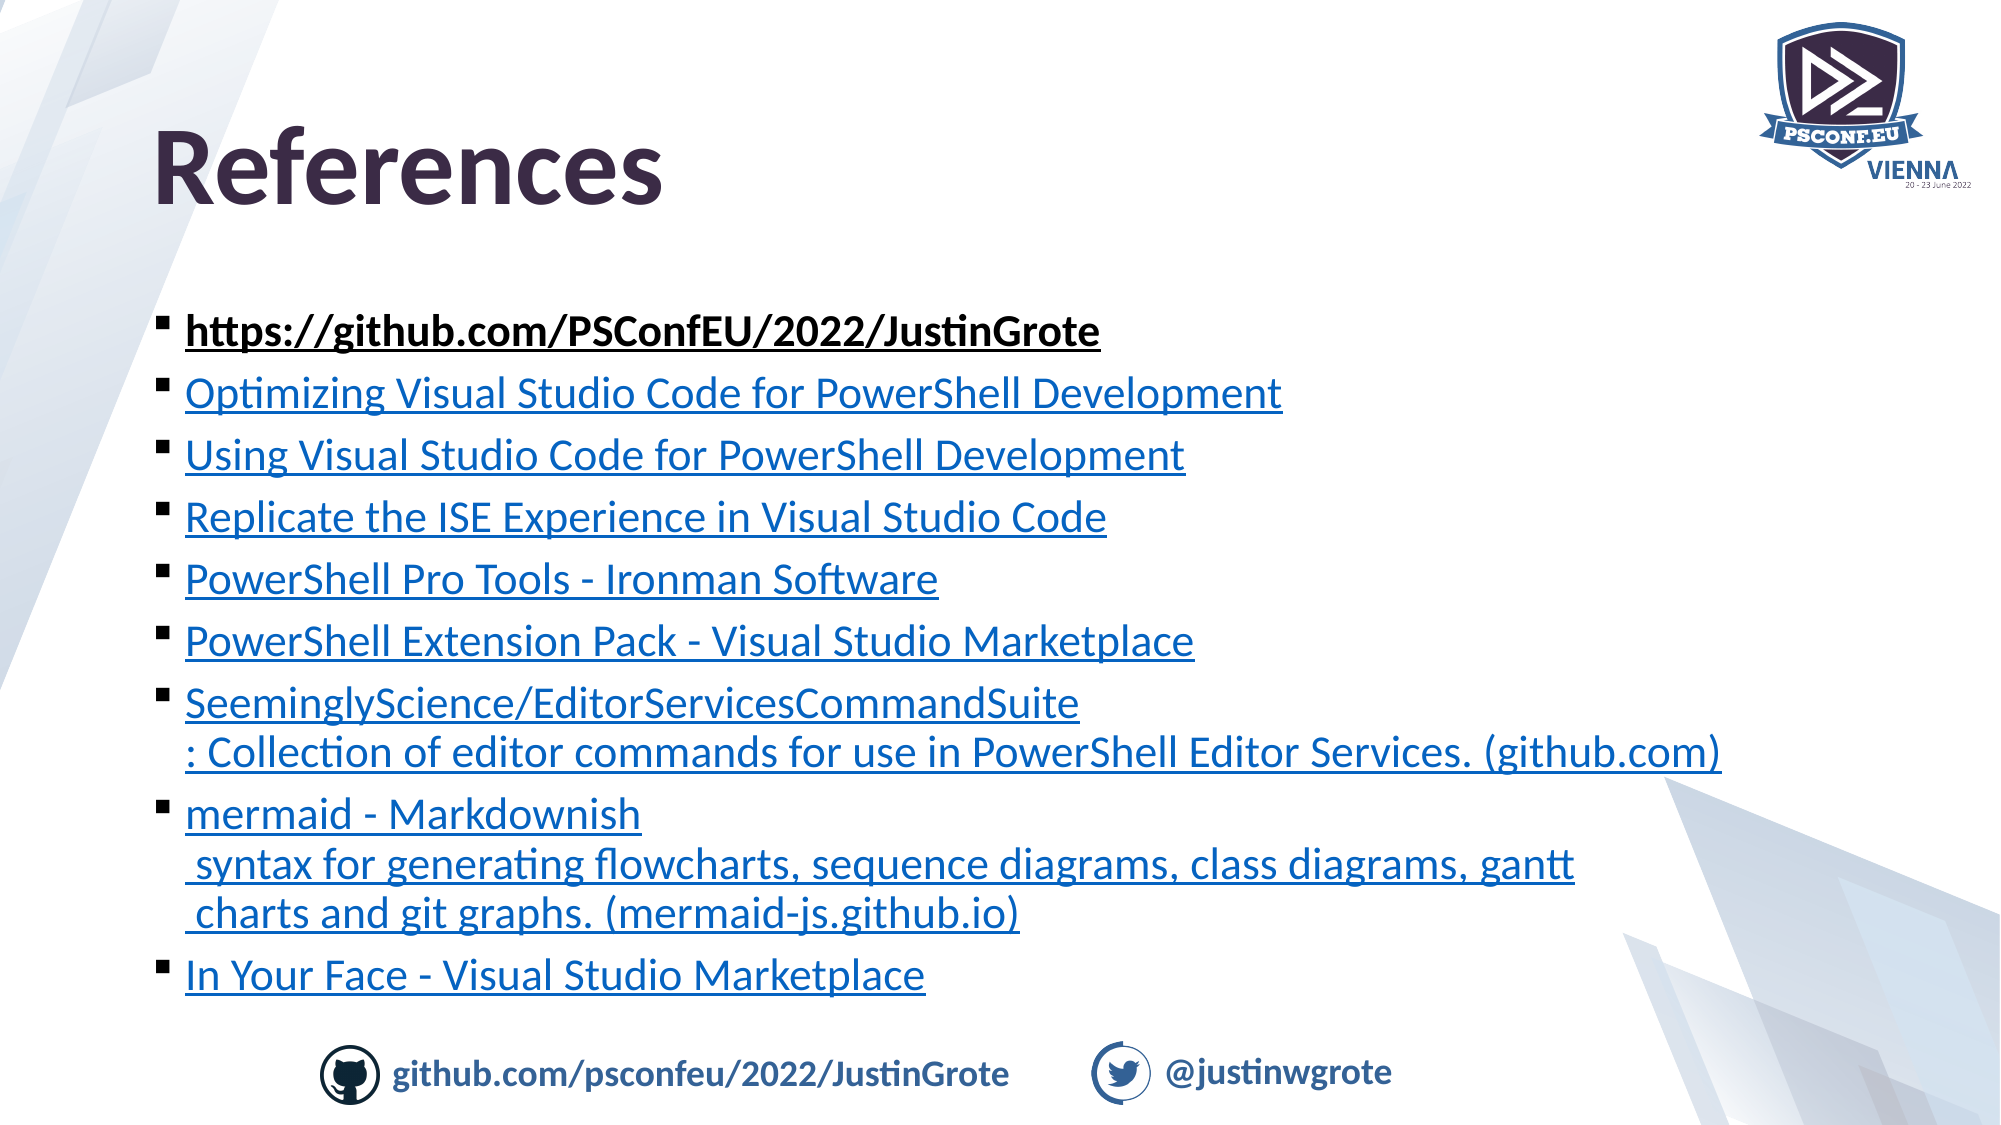

# References
https://github.com/PSConfEU/2022/JustinGrote
Optimizing Visual Studio Code for PowerShell Development
Using Visual Studio Code for PowerShell Development
Replicate the ISE Experience in Visual Studio Code
PowerShell Pro Tools - Ironman Software
PowerShell Extension Pack - Visual Studio Marketplace
SeeminglyScience/EditorServicesCommandSuite: Collection of editor commands for use in PowerShell Editor Services. (github.com)
mermaid - Markdownish syntax for generating flowcharts, sequence diagrams, class diagrams, gantt charts and git graphs. (mermaid-js.github.io)
In Your Face - Visual Studio Marketplace